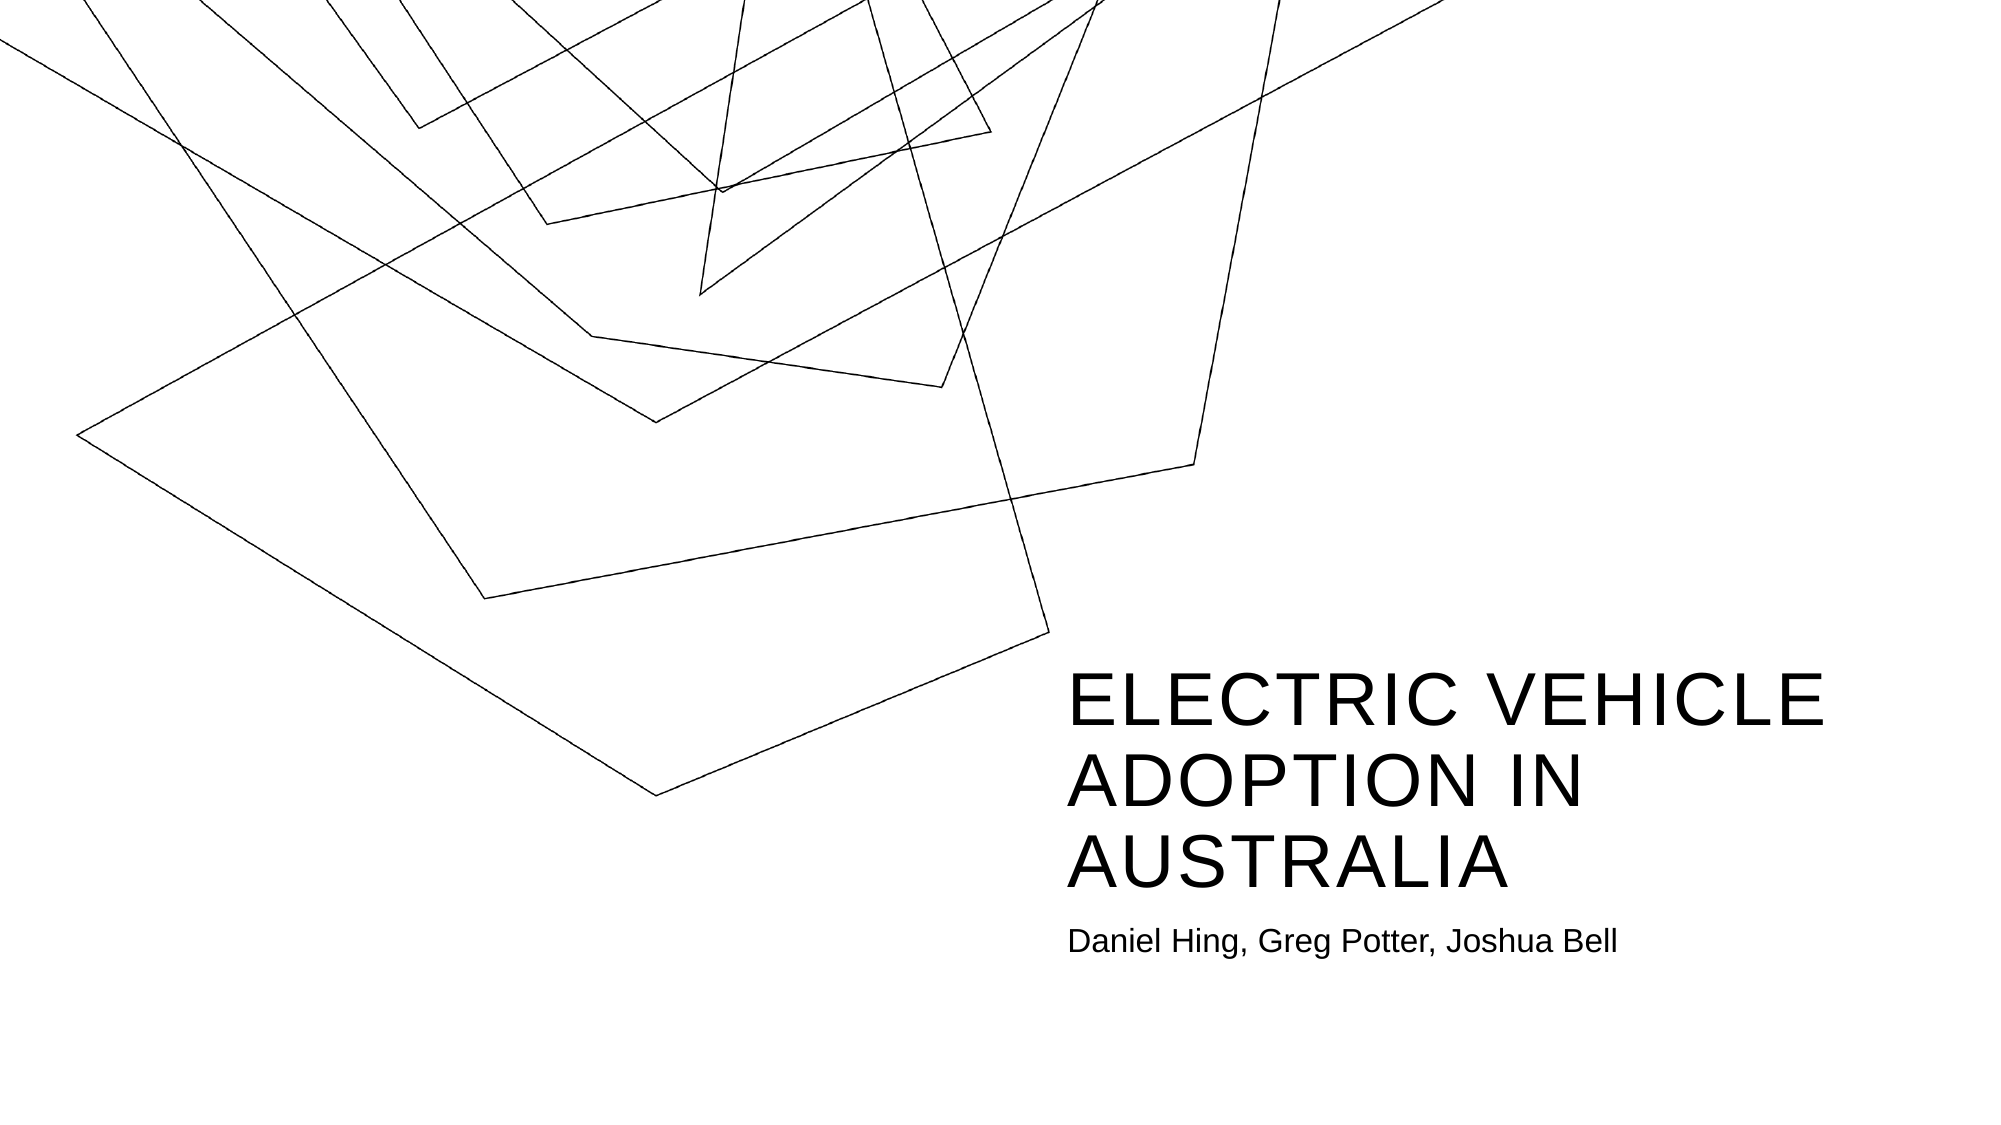

# Electric Vehicle Adoption in Australia
Daniel Hing, Greg Potter, Joshua Bell